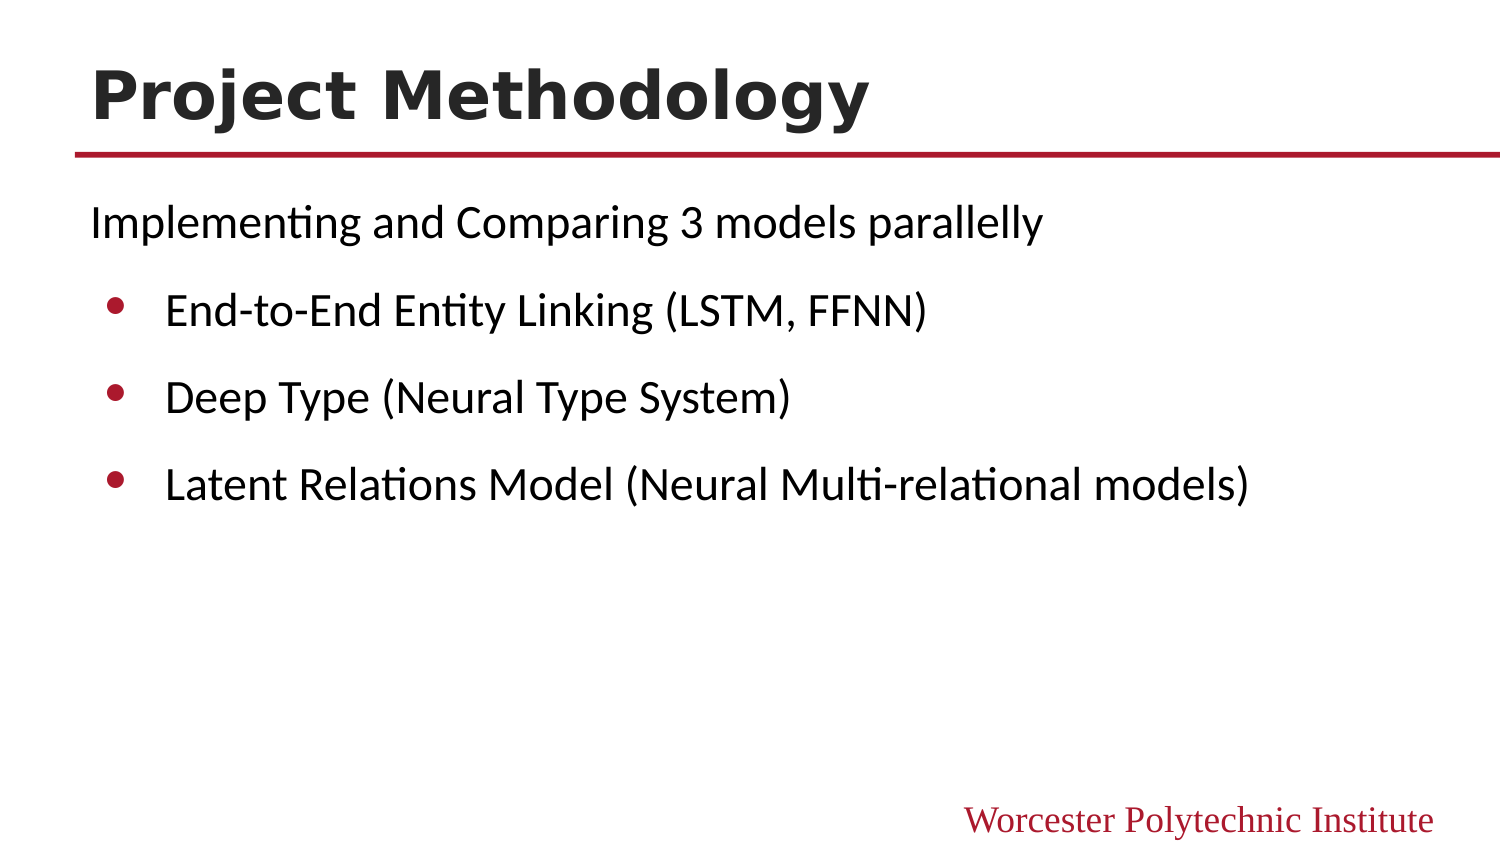

# Project Methodology
Implementing and Comparing 3 models parallelly
End-to-End Entity Linking (LSTM, FFNN)
Deep Type (Neural Type System)
Latent Relations Model (Neural Multi-relational models)